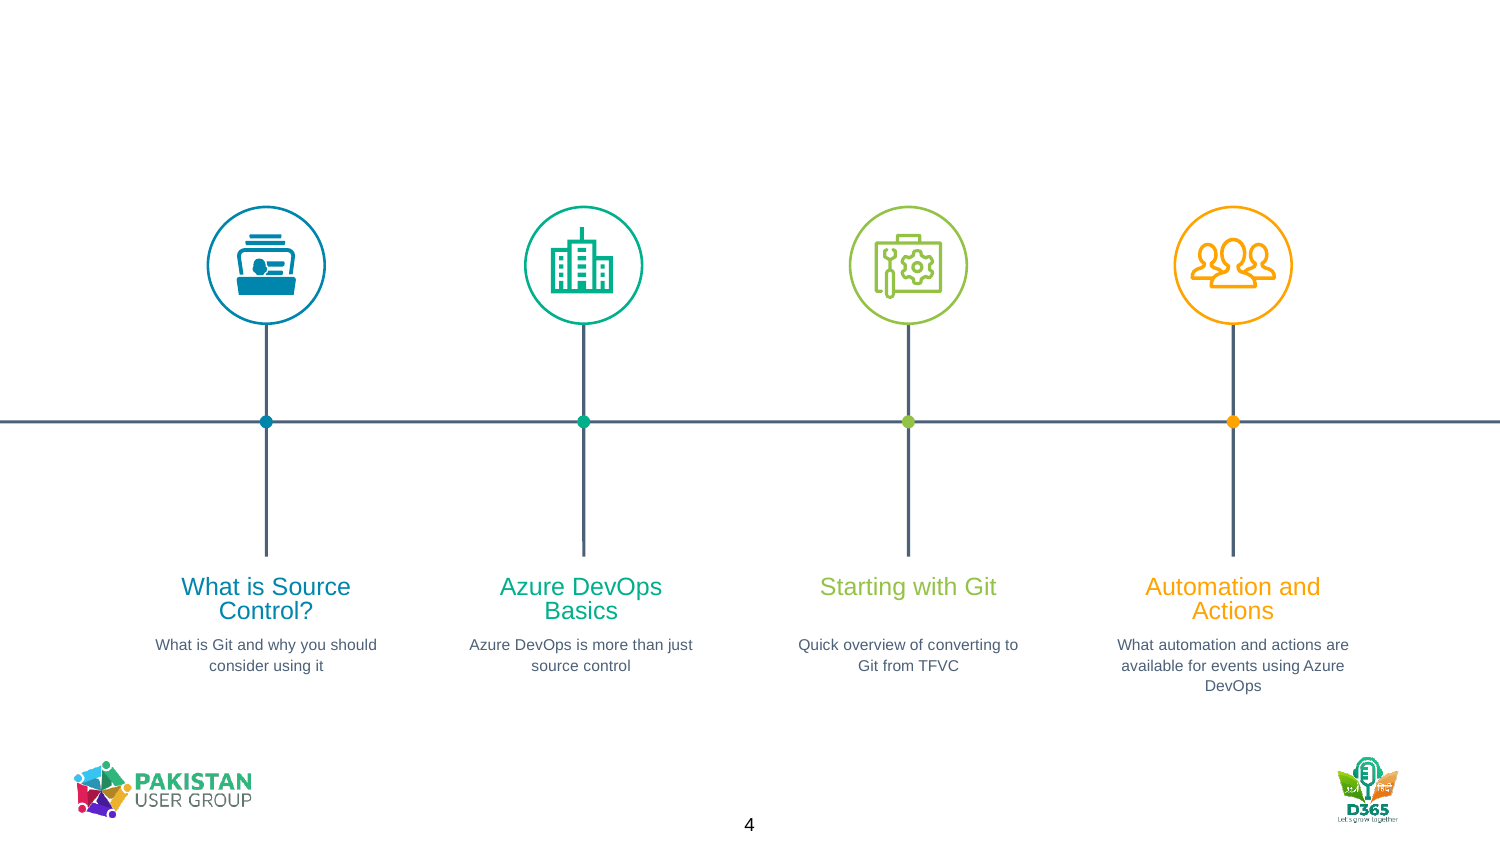

What is Source Control?
What is Git and why you should consider using it
Azure DevOps Basics
Azure DevOps is more than just source control
Starting with Git
Quick overview of converting to Git from TFVC
Automation and Actions
What automation and actions are available for events using Azure DevOps
4